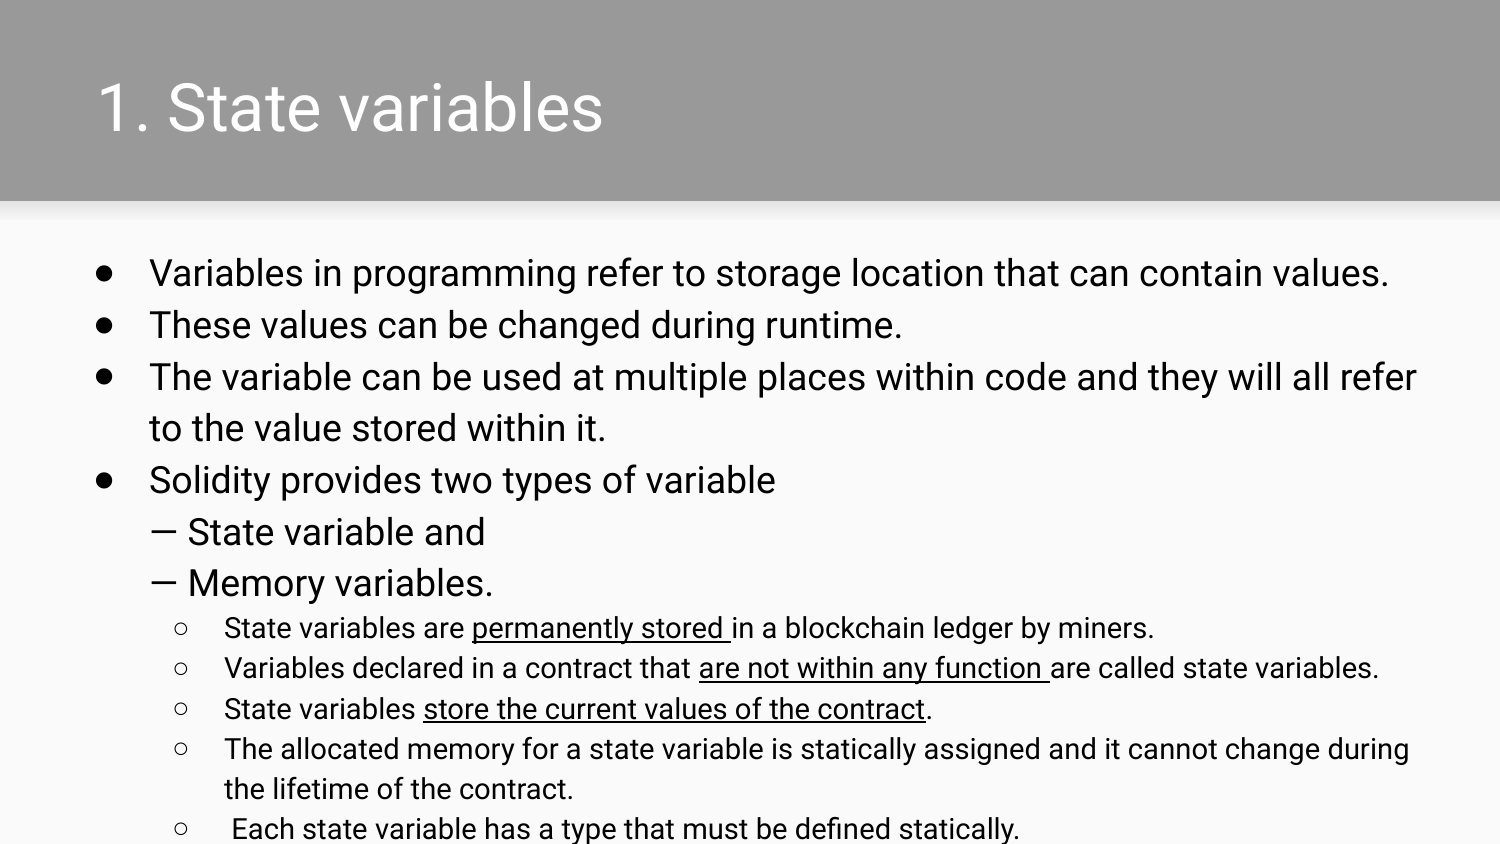

# State variables
Variables in programming refer to storage location that can contain values.
These values can be changed during runtime.
The variable can be used at multiple places within code and they will all refer to the value stored within it.
Solidity provides two types of variable
— State variable and
— Memory variables.
State variables are permanently stored in a blockchain ledger by miners.
Variables declared in a contract that are not within any function are called state variables.
State variables store the current values of the contract.
The allocated memory for a state variable is statically assigned and it cannot change during the lifetime of the contract.
 Each state variable has a type that must be defined statically.